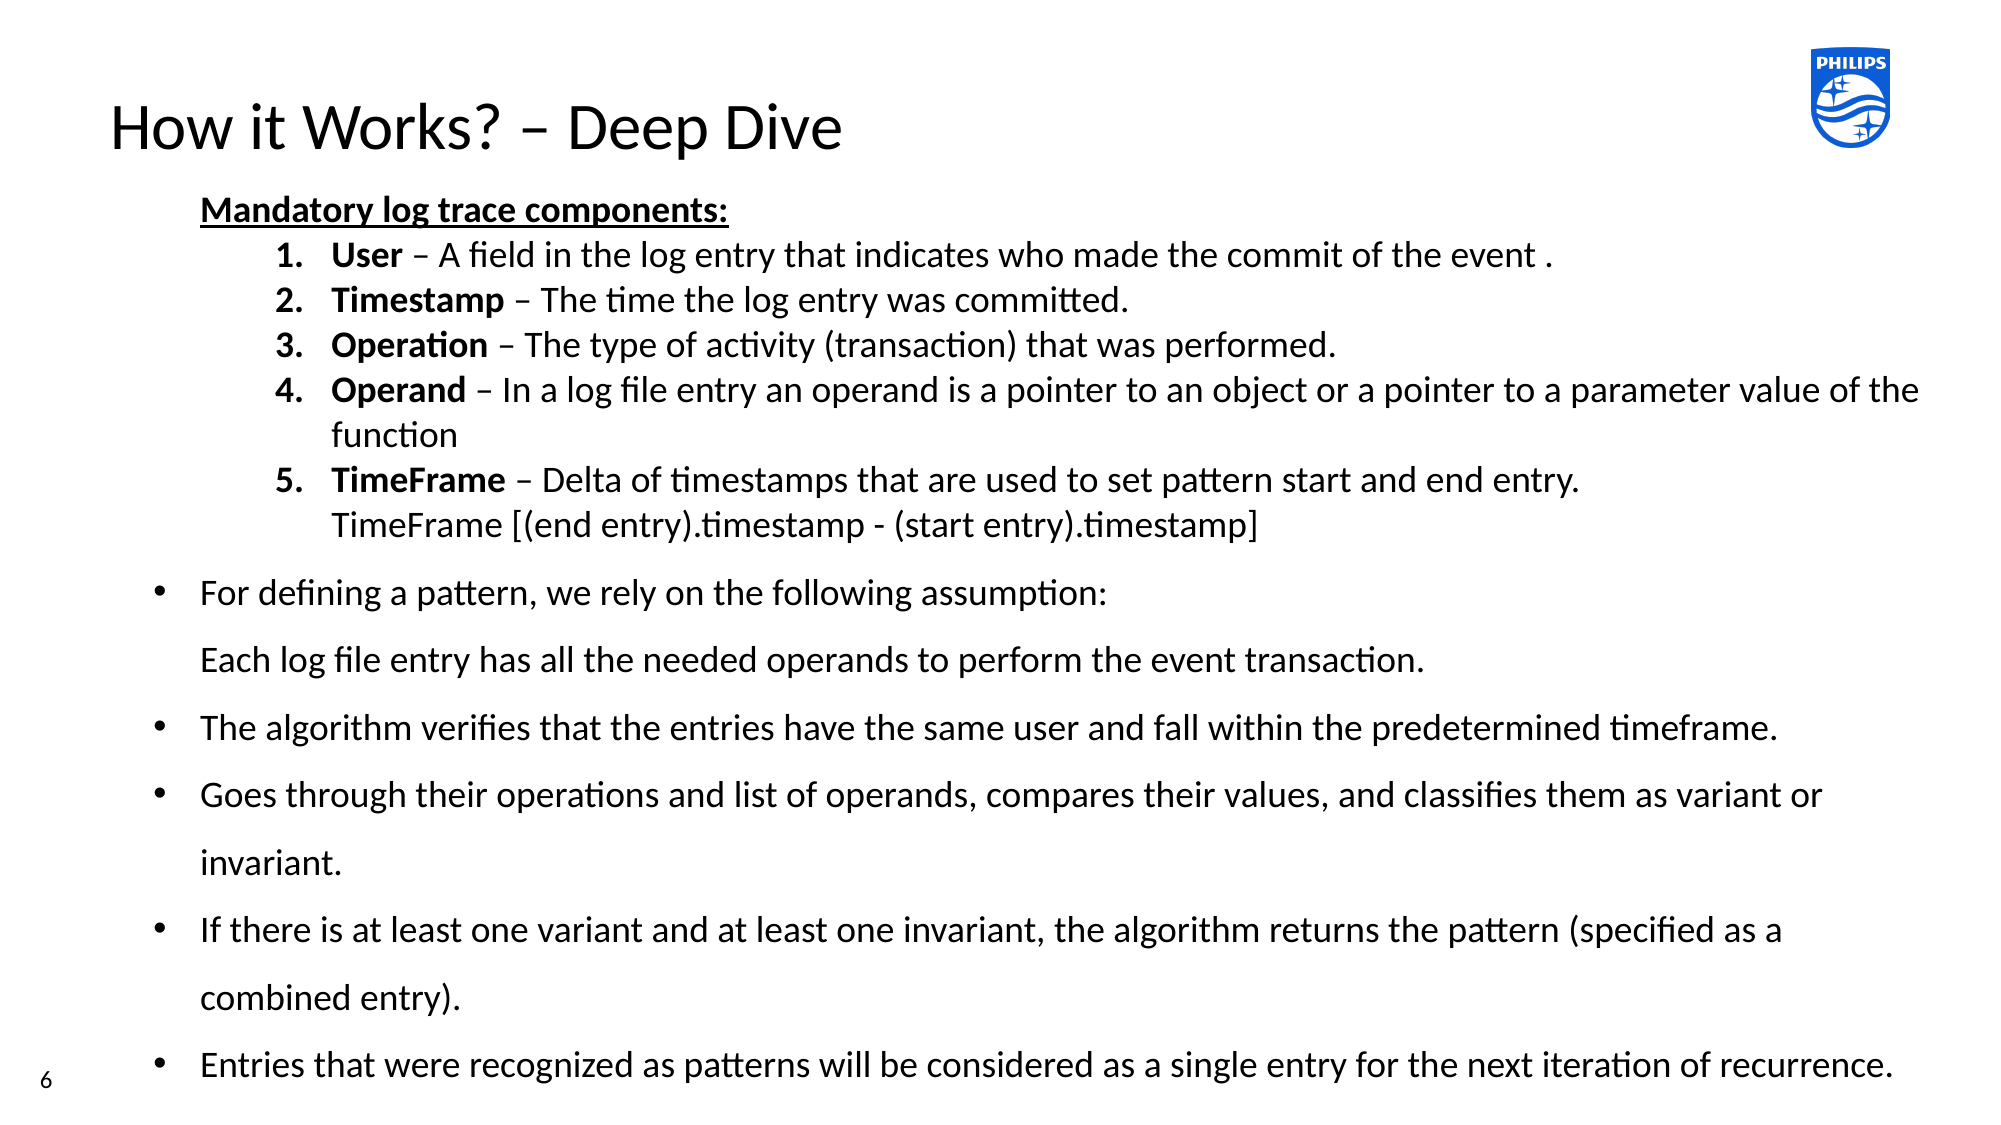

# How it Works? – Deep Dive
Mandatory log trace components:
User – A field in the log entry that indicates who made the commit of the event .
Timestamp – The time the log entry was committed.
Operation – The type of activity (transaction) that was performed.
Operand – In a log file entry an operand is a pointer to an object or a pointer to a parameter value of the function
TimeFrame – Delta of timestamps that are used to set pattern start and end entry.
TimeFrame [(end entry).timestamp - (start entry).timestamp]
For defining a pattern, we rely on the following assumption:
Each log file entry has all the needed operands to perform the event transaction.
The algorithm verifies that the entries have the same user and fall within the predetermined timeframe.
Goes through their operations and list of operands, compares their values, and classifies them as variant or invariant.
If there is at least one variant and at least one invariant, the algorithm returns the pattern (specified as a combined entry).
Entries that were recognized as patterns will be considered as a single entry for the next iteration of recurrence.
6